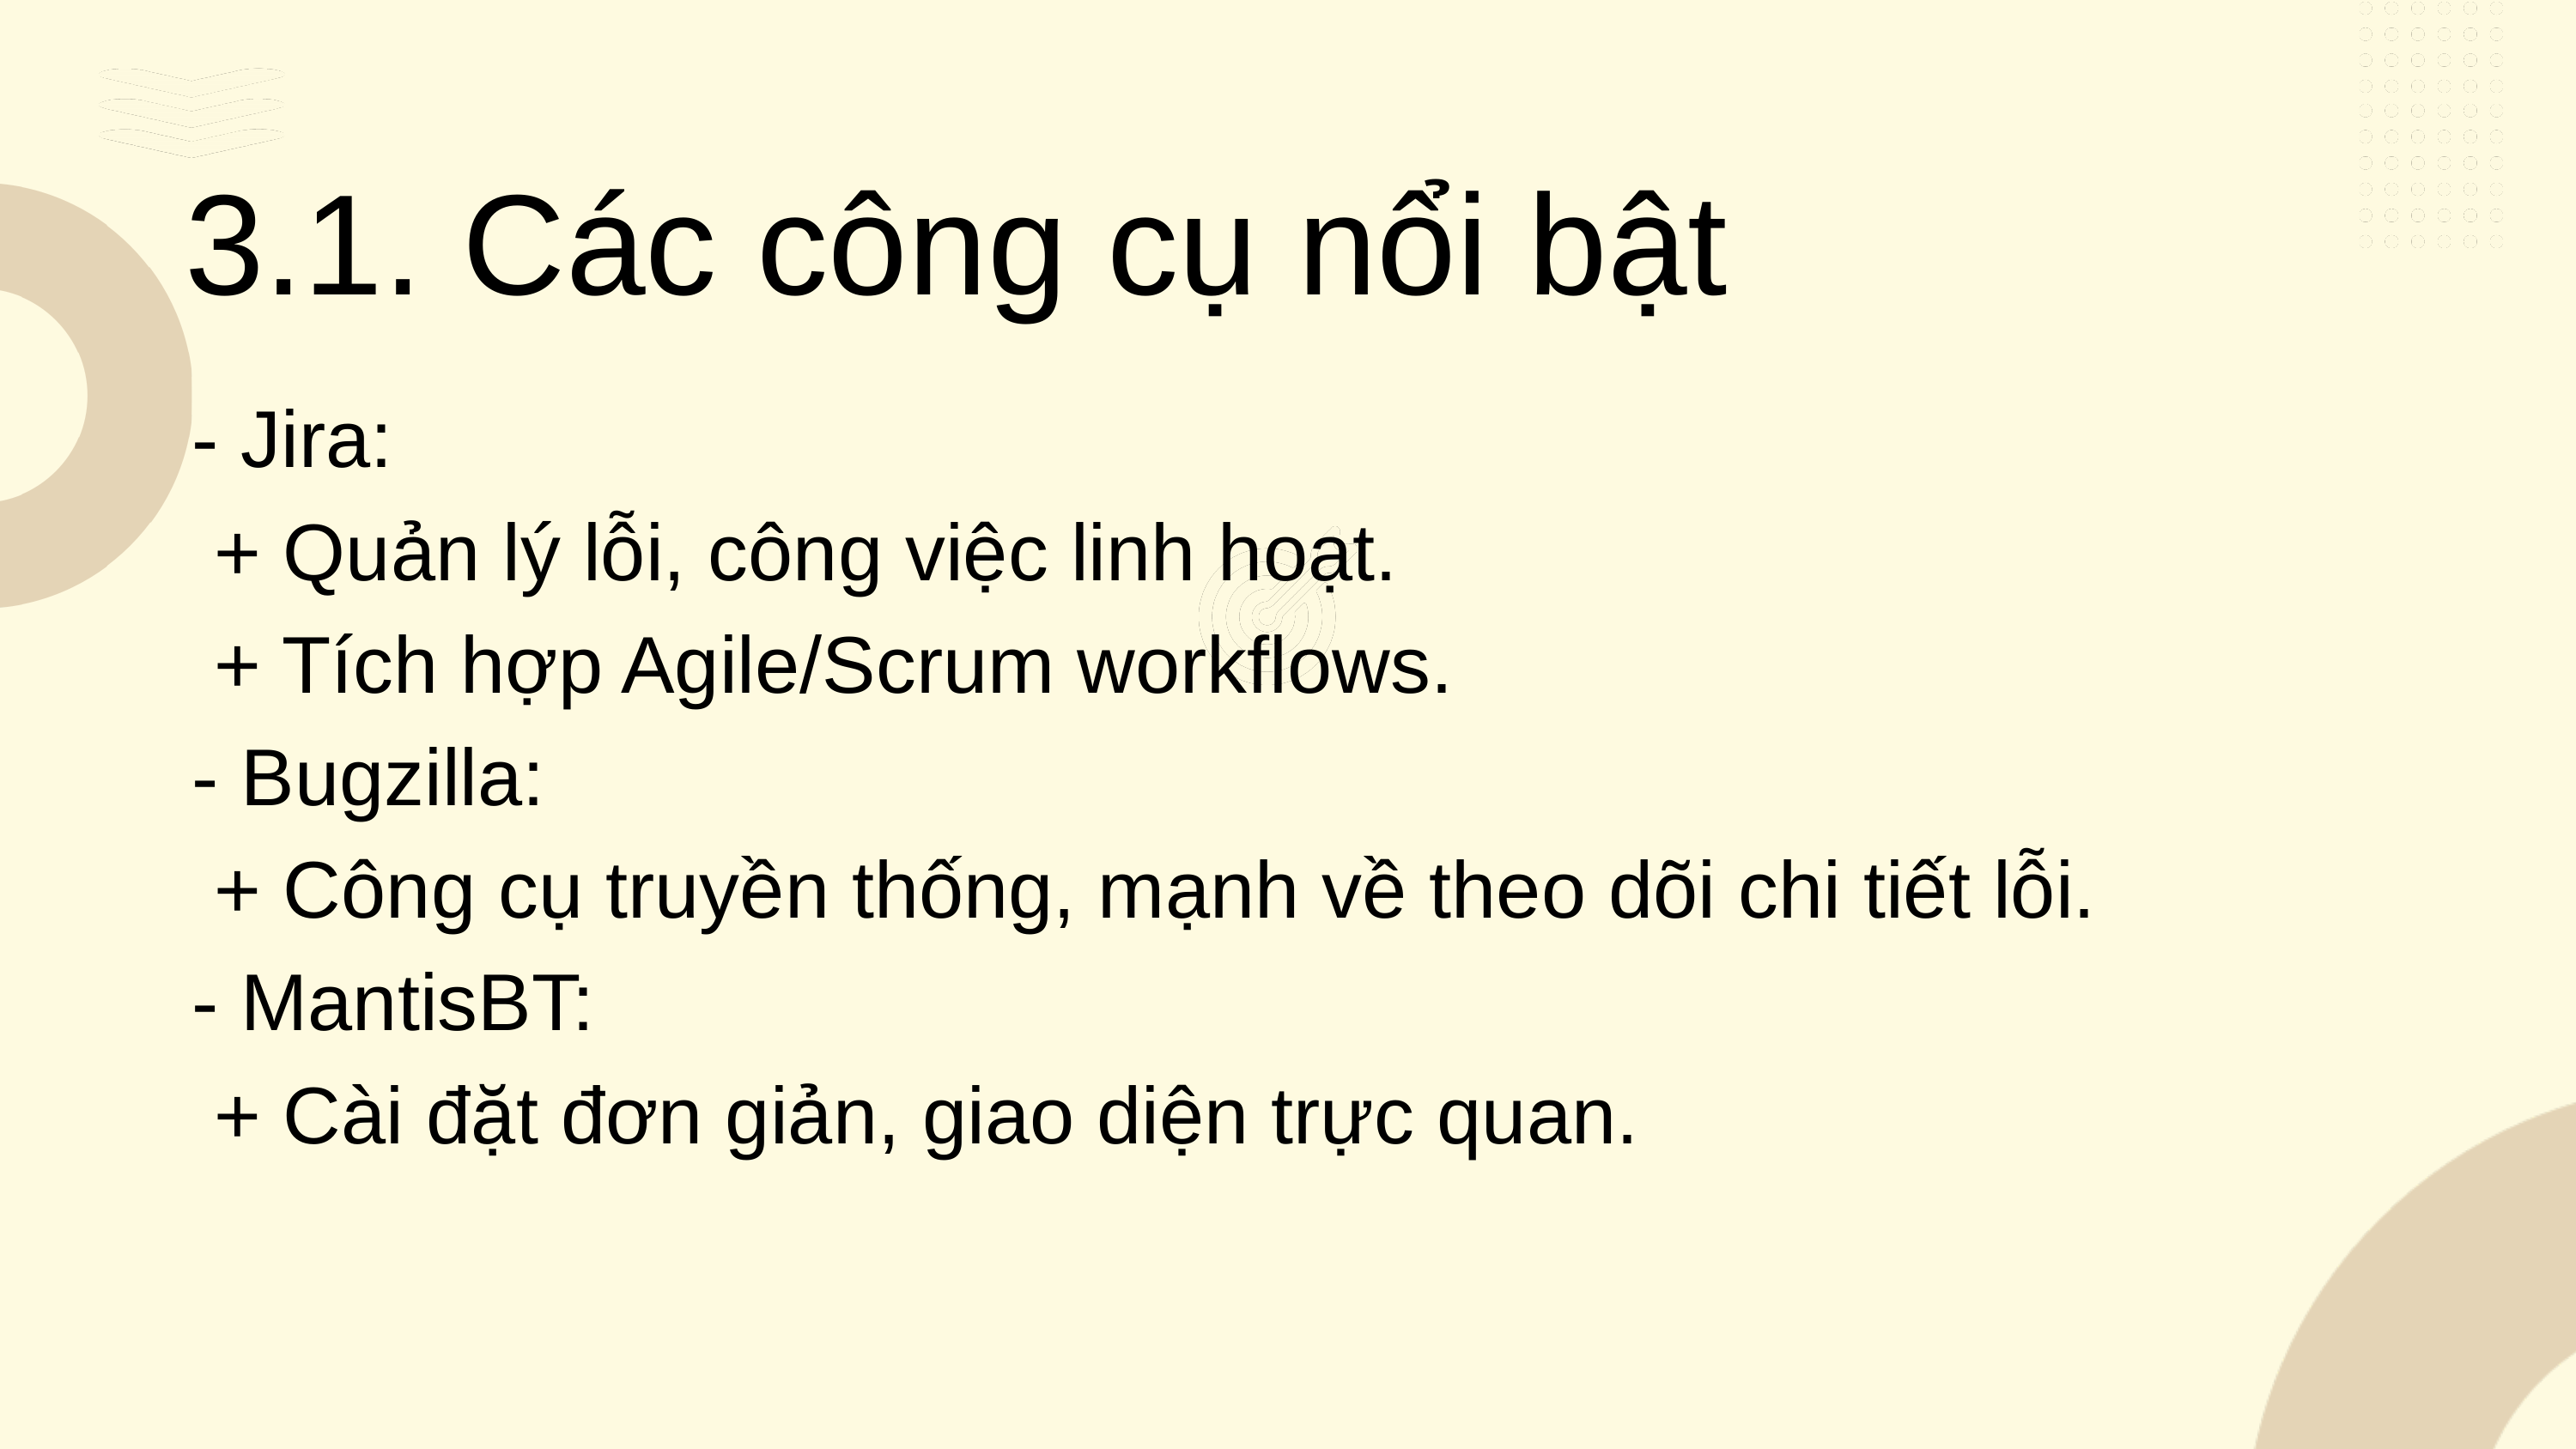

3.1. Các công cụ nổi bật

- Jira:
 + Quản lý lỗi, công việc linh hoạt.
 + Tích hợp Agile/Scrum workflows.
- Bugzilla:
 + Công cụ truyền thống, mạnh về theo dõi chi tiết lỗi.
- MantisBT:
 + Cài đặt đơn giản, giao diện trực quan.